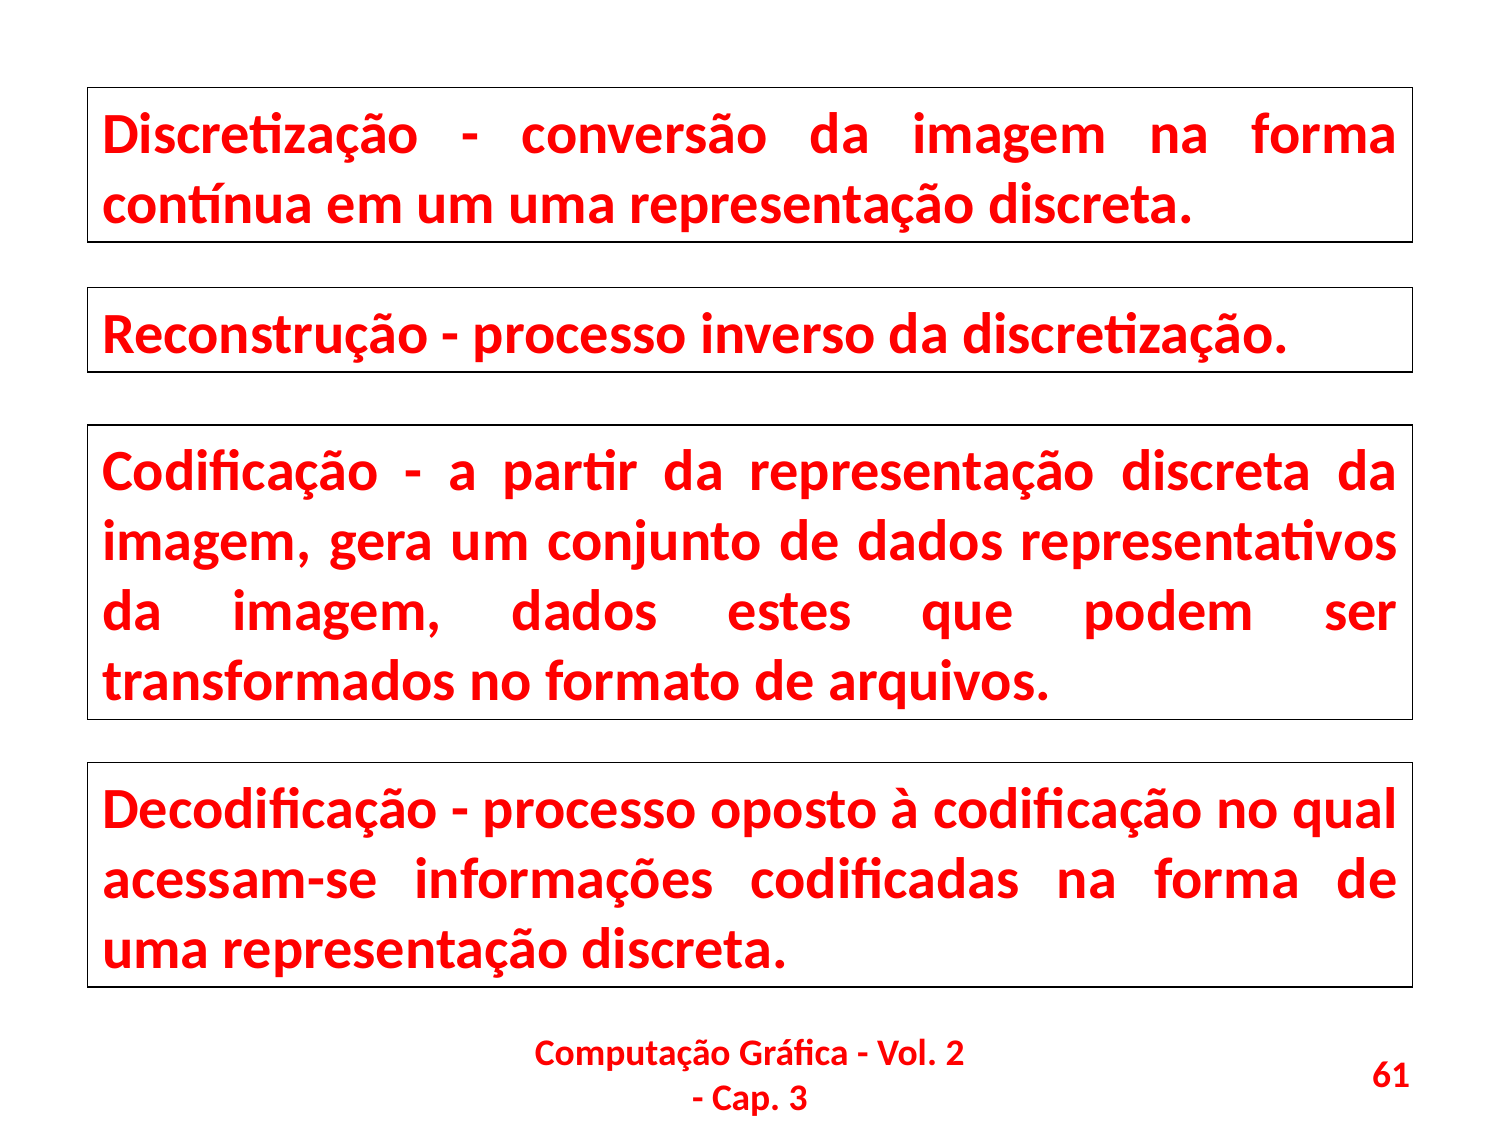

Discretização - conversão da imagem na forma contínua em um uma representação discreta.
Reconstrução - processo inverso da discretização.
Codificação - a partir da representação discreta da imagem, gera um conjunto de dados representativos da imagem, dados estes que podem ser transformados no formato de arquivos.
Decodificação - processo oposto à codificação no qual acessam-se informações codificadas na forma de uma representação discreta.
Computação Gráfica - Vol. 2 - Cap. 3
61